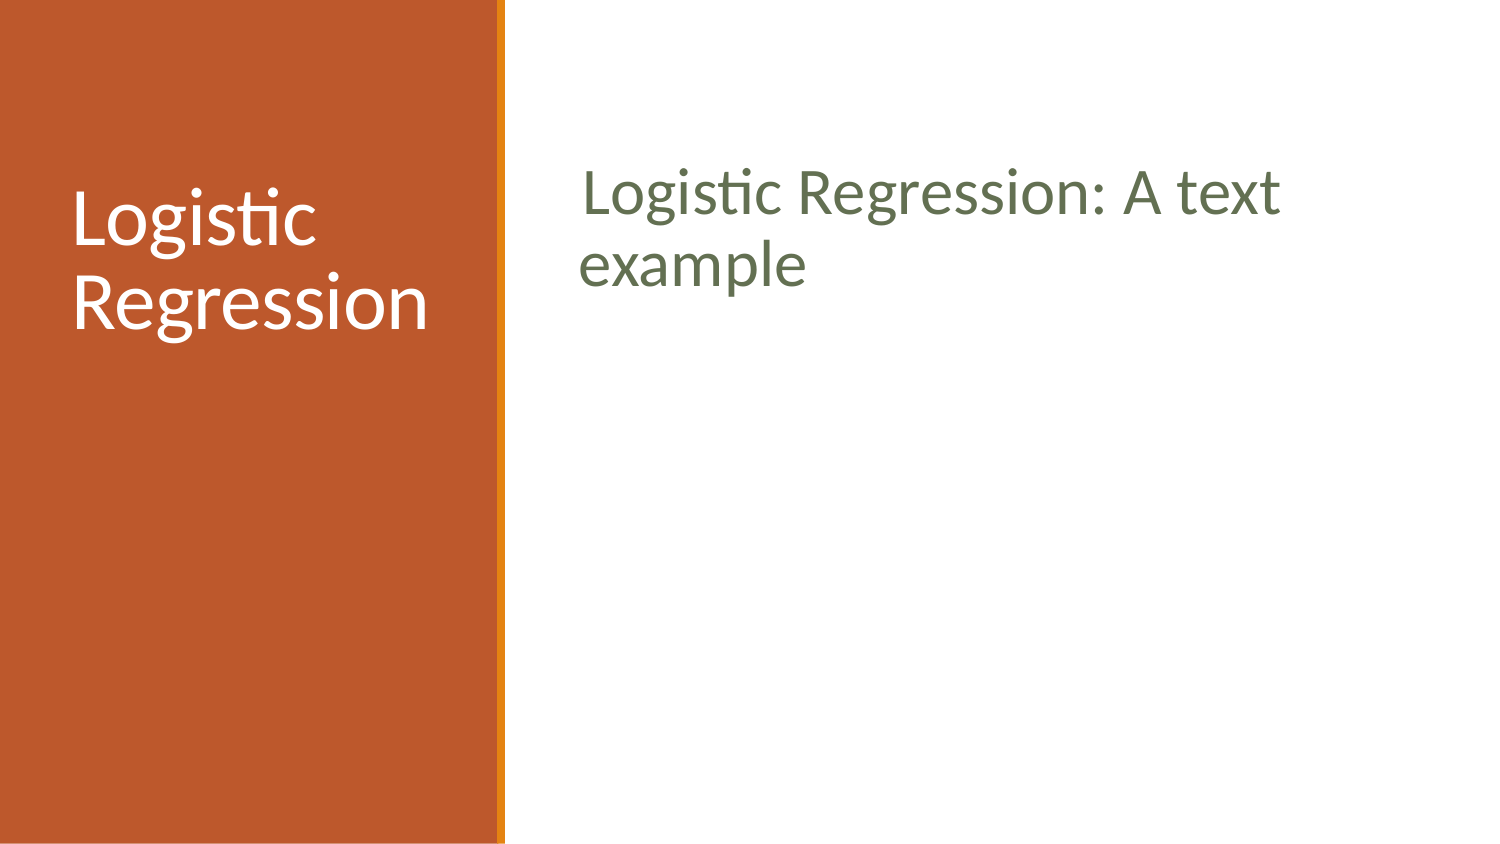

# Logistic Regression

Logistic Regression: A text example